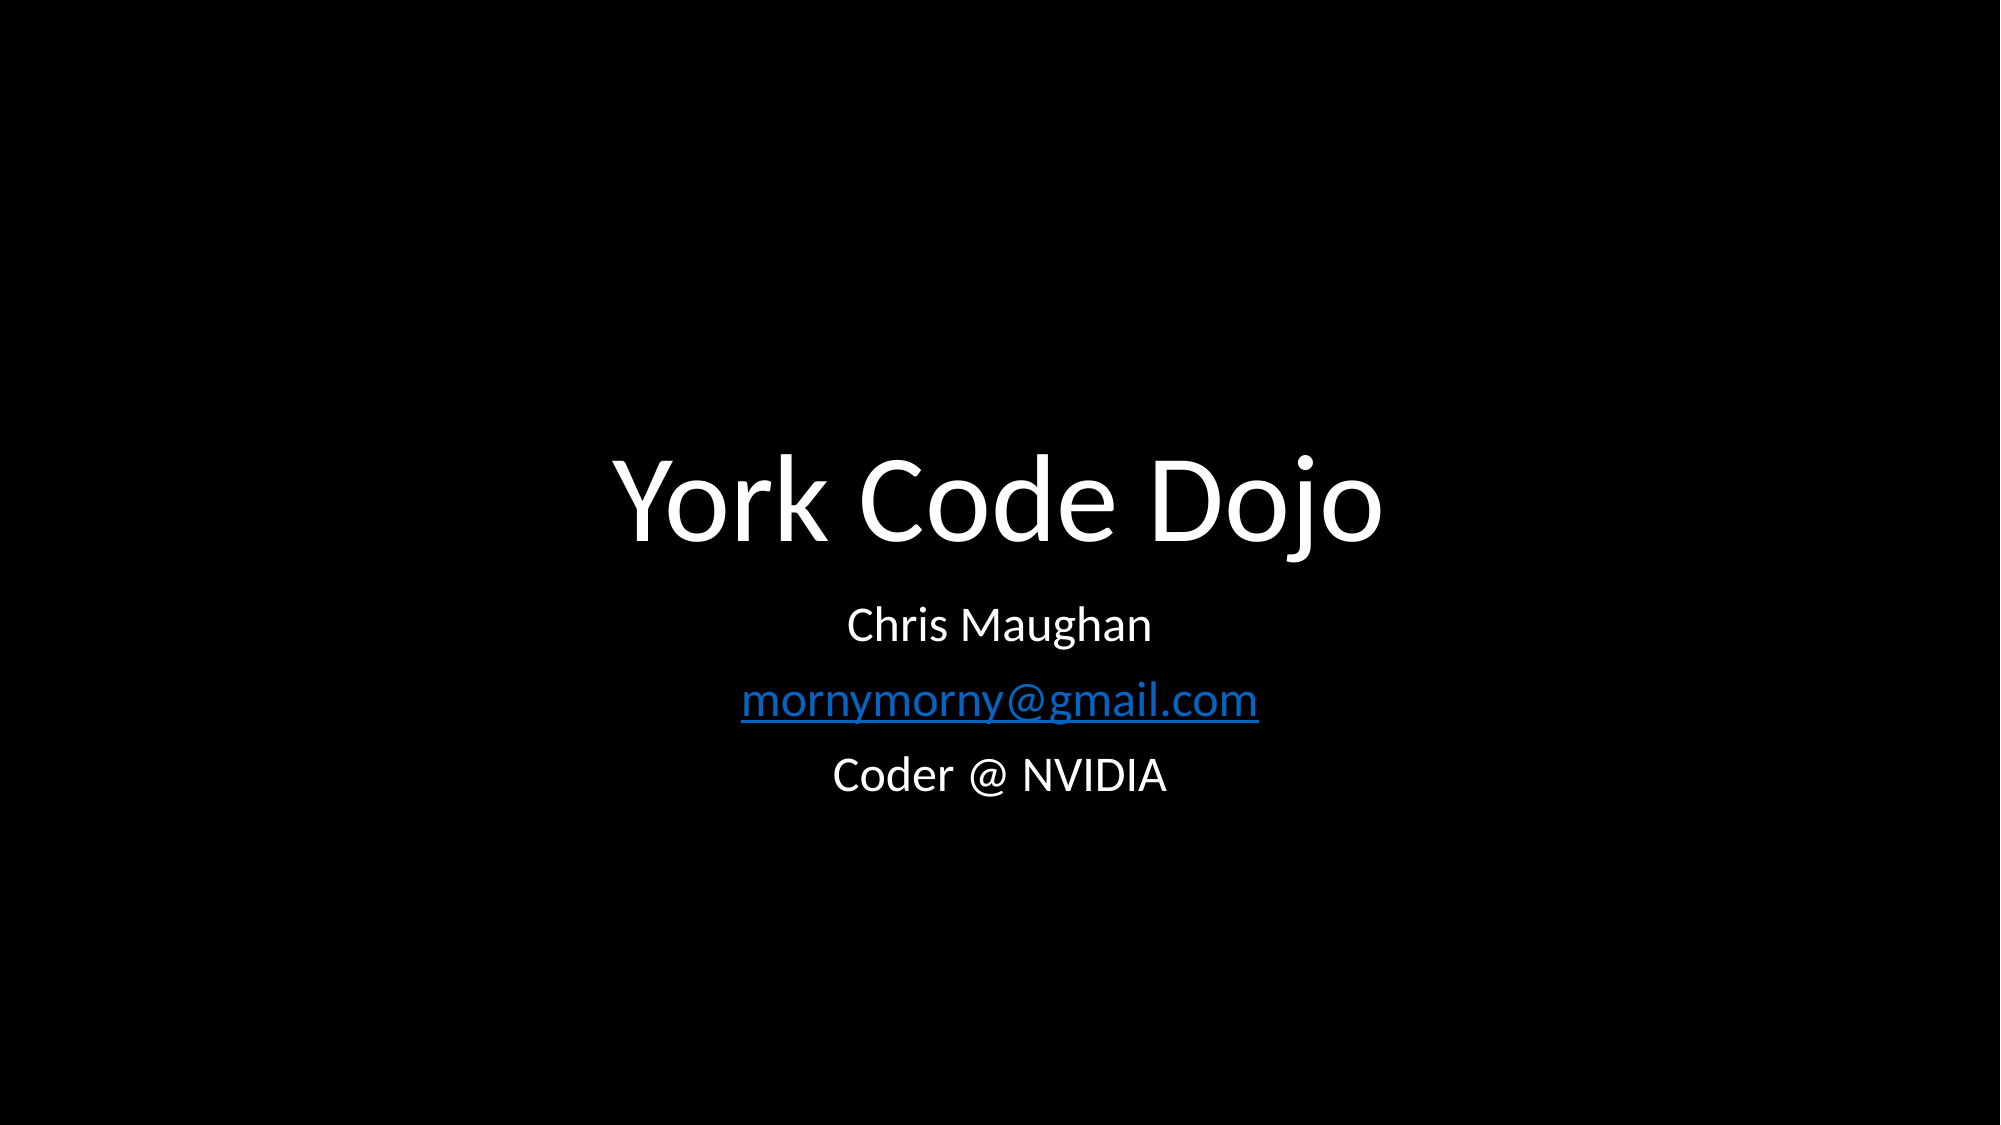

# York Code Dojo
Chris Maughan
mornymorny@gmail.com
Coder @ NVIDIA